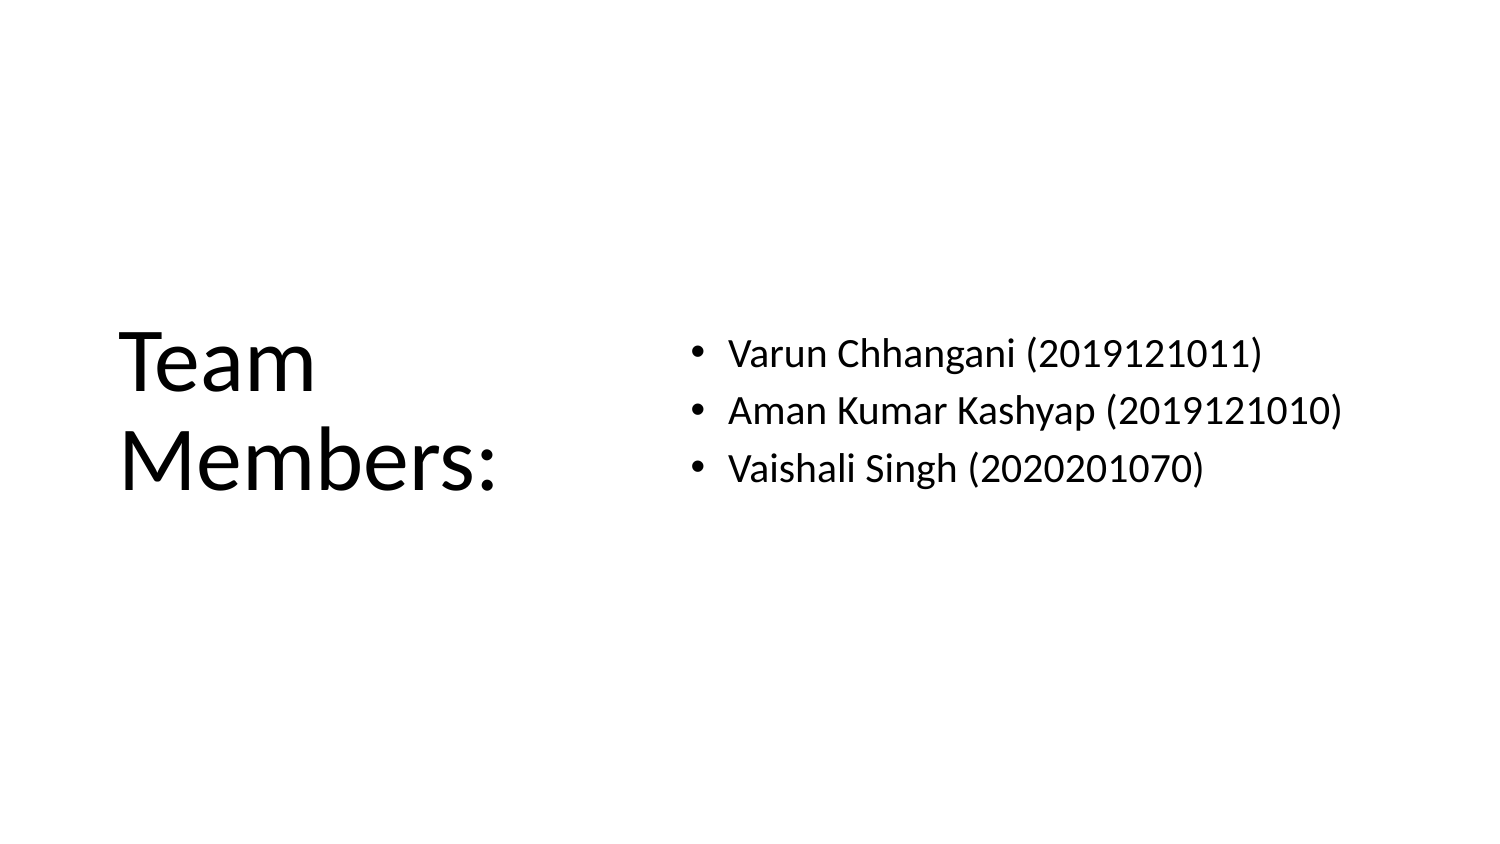

# Team Members:
Varun Chhangani (2019121011)
Aman Kumar Kashyap (2019121010)
Vaishali Singh (2020201070)